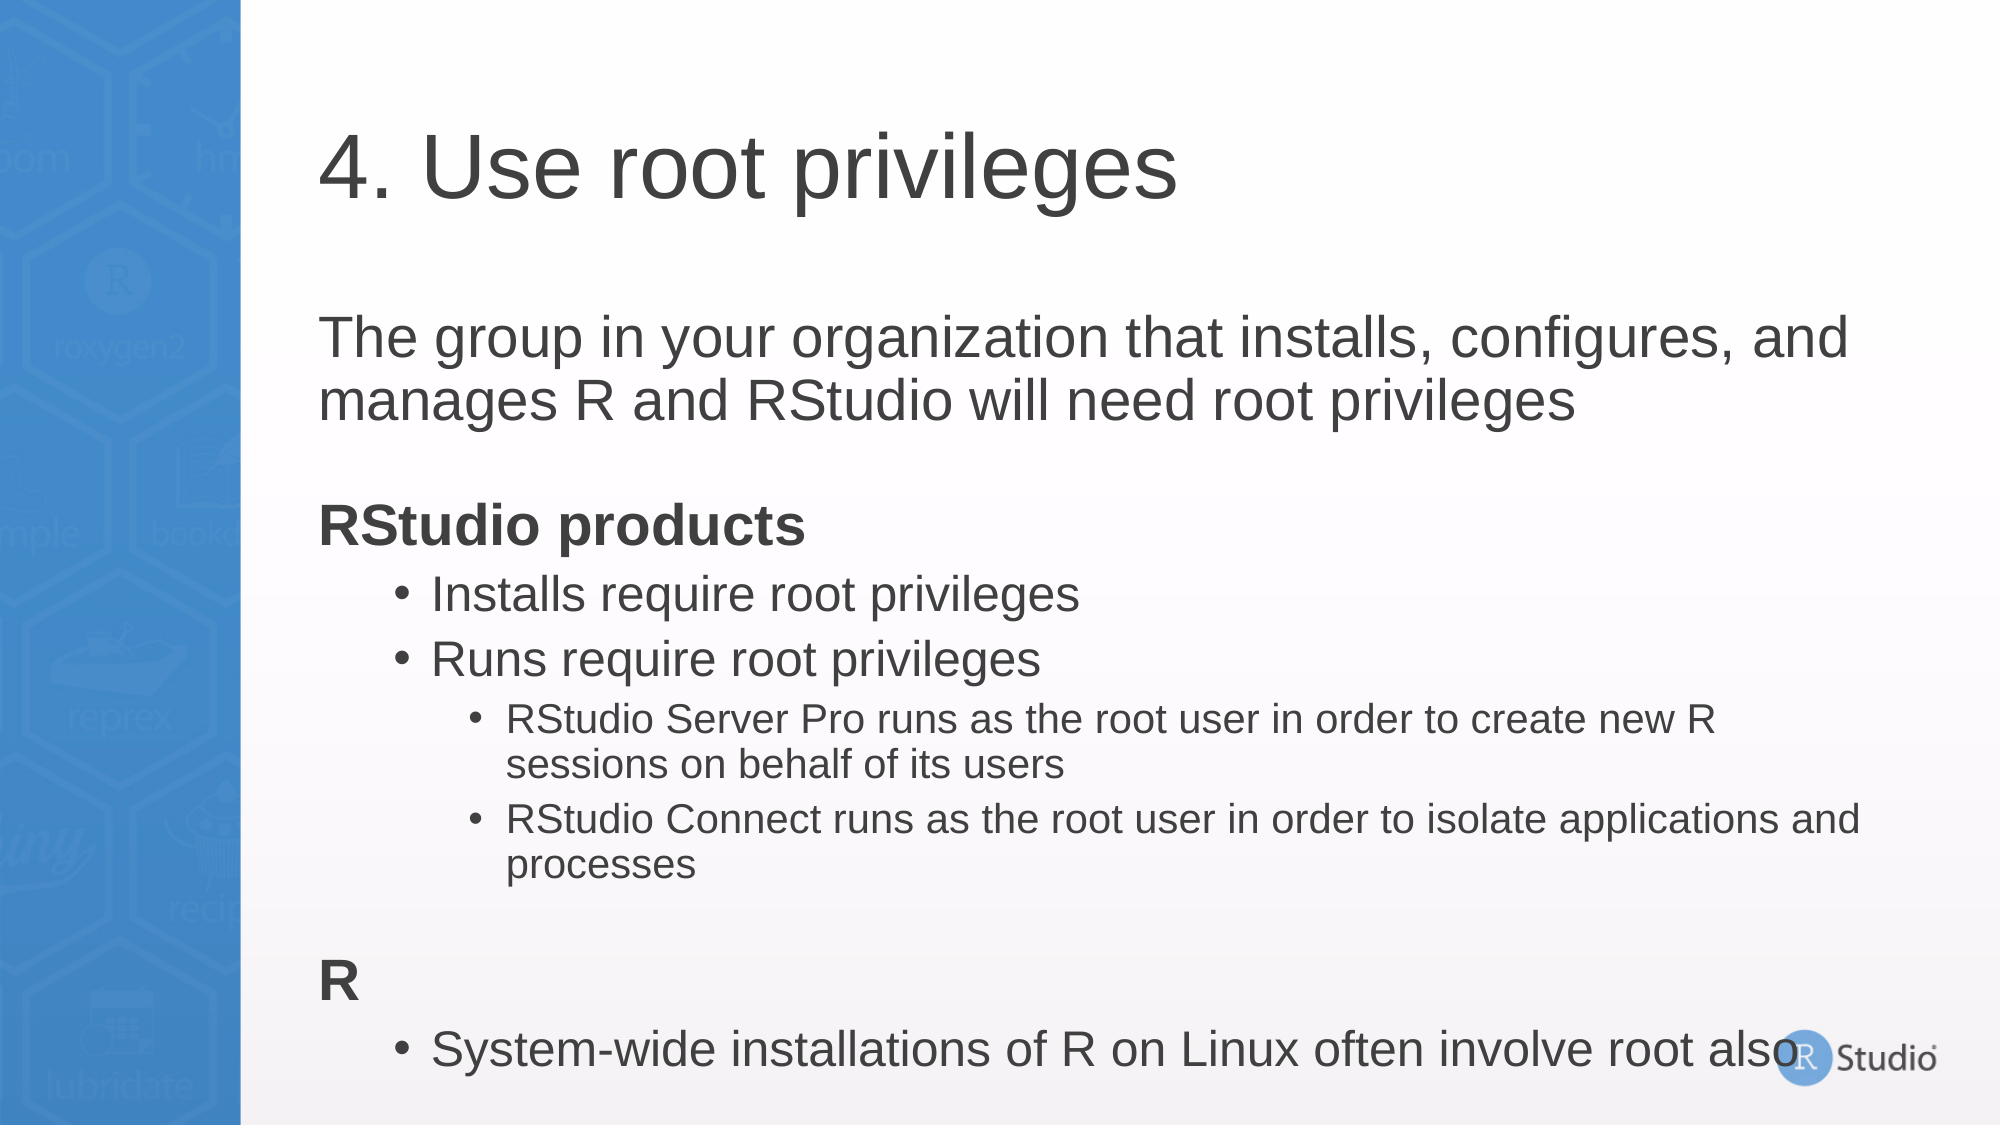

# 4. Use root privileges
The group in your organization that installs, configures, and manages R and RStudio will need root privileges
RStudio products
Installs require root privileges
Runs require root privileges
RStudio Server Pro runs as the root user in order to create new R sessions on behalf of its users
RStudio Connect runs as the root user in order to isolate applications and processes
R
System-wide installations of R on Linux often involve root also